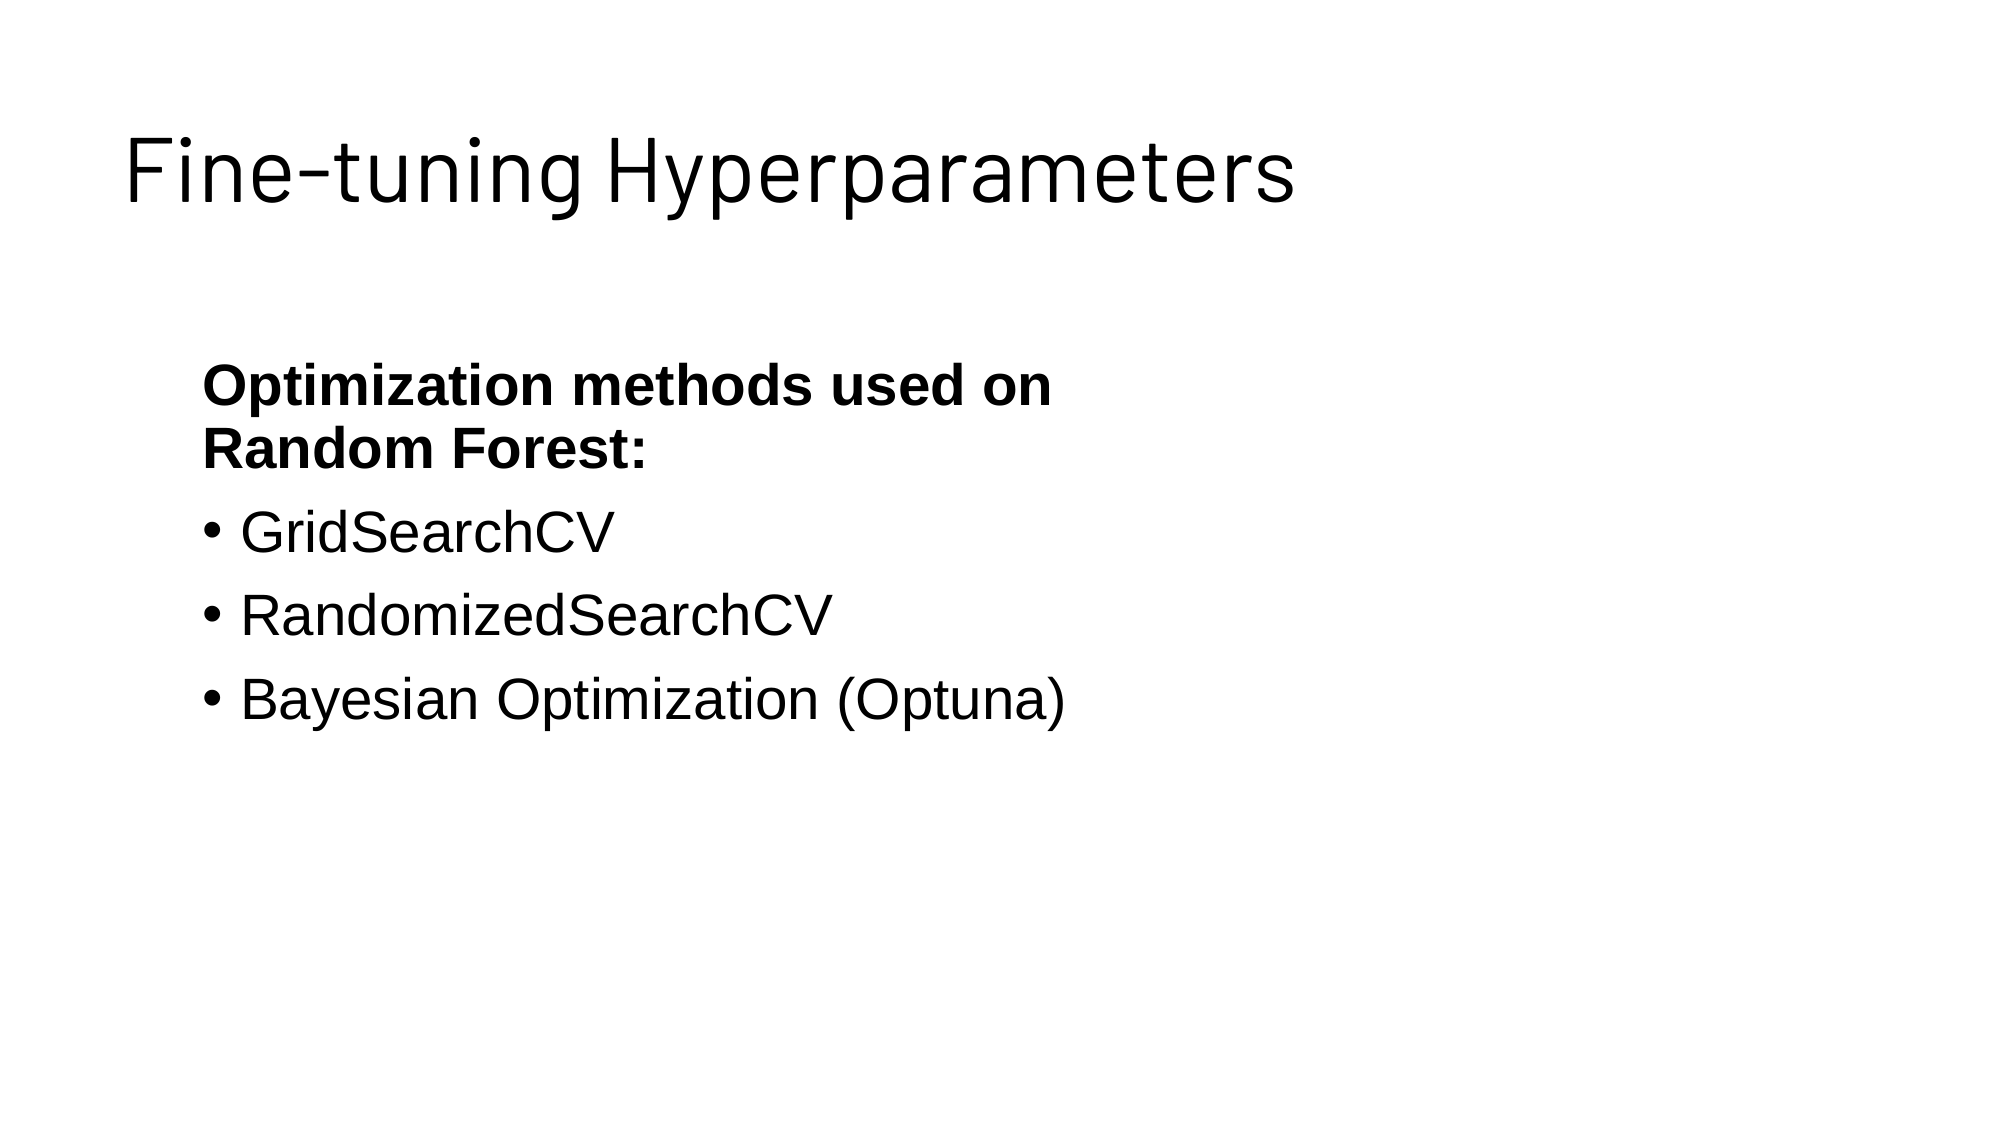

# Fine-tuning Hyperparameters
Optimization methods used on Random Forest:
GridSearchCV
RandomizedSearchCV
Bayesian Optimization (Optuna)